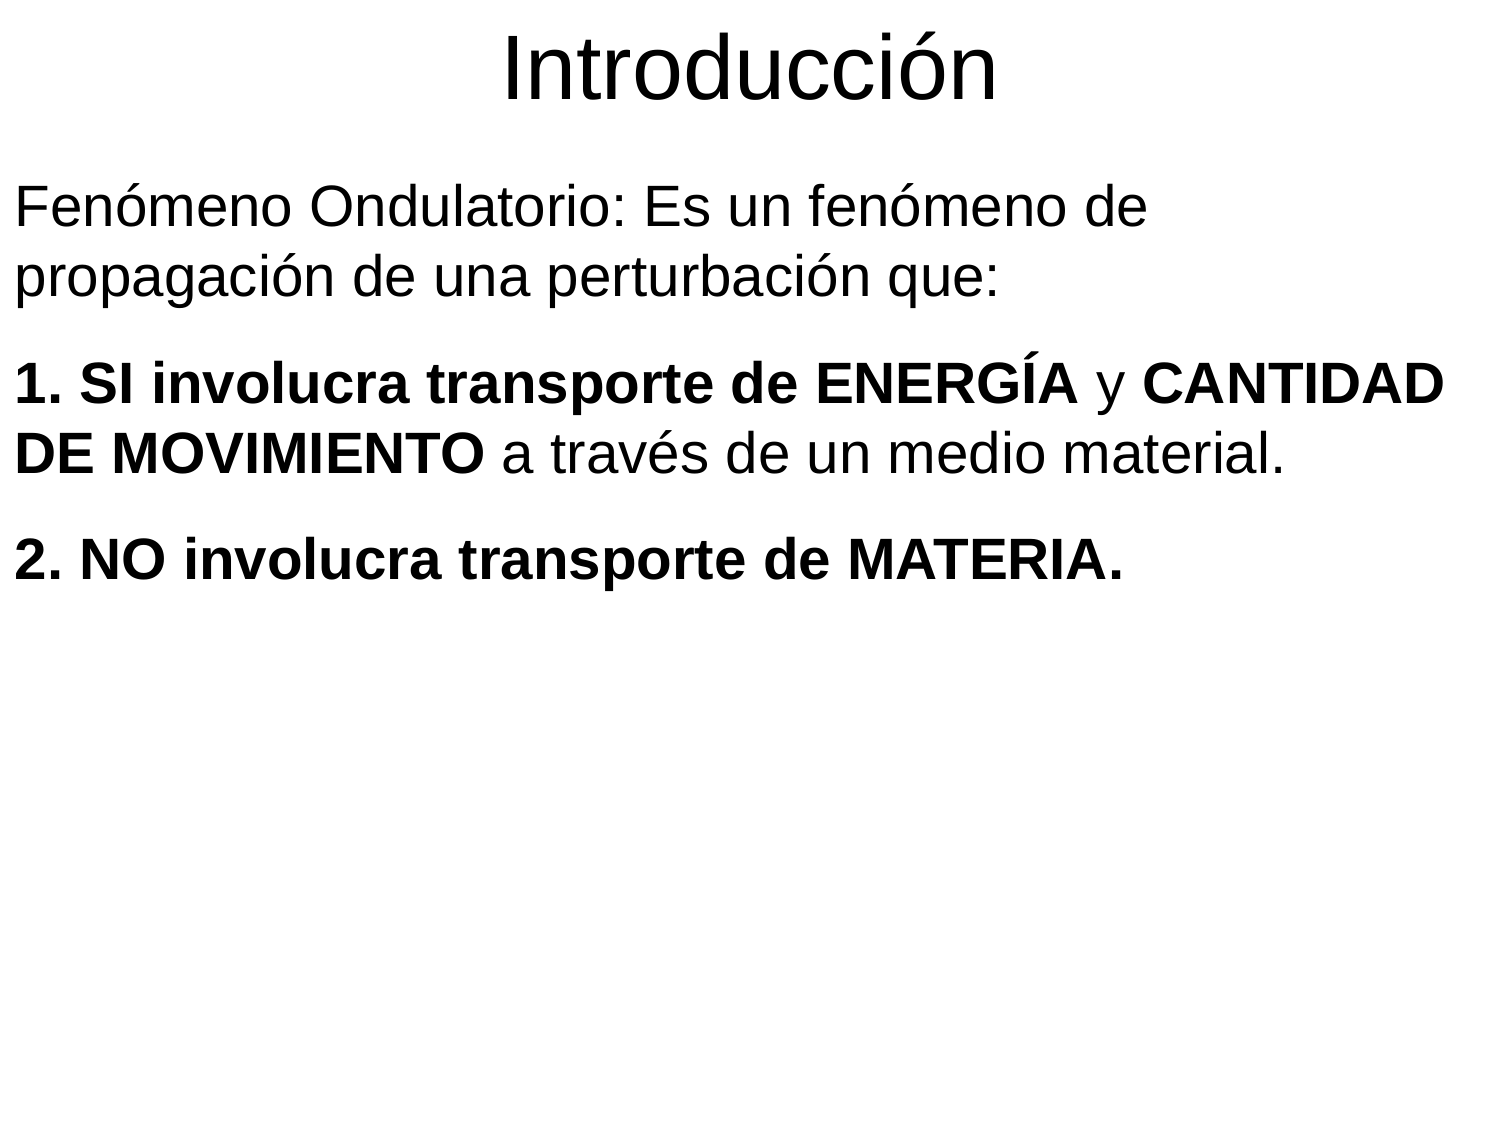

Introducción
Fenómeno Ondulatorio: Es un fenómeno de propagación de una perturbación que:
1. SI involucra transporte de ENERGÍA y CANTIDAD DE MOVIMIENTO a través de un medio material.
2. NO involucra transporte de MATERIA.